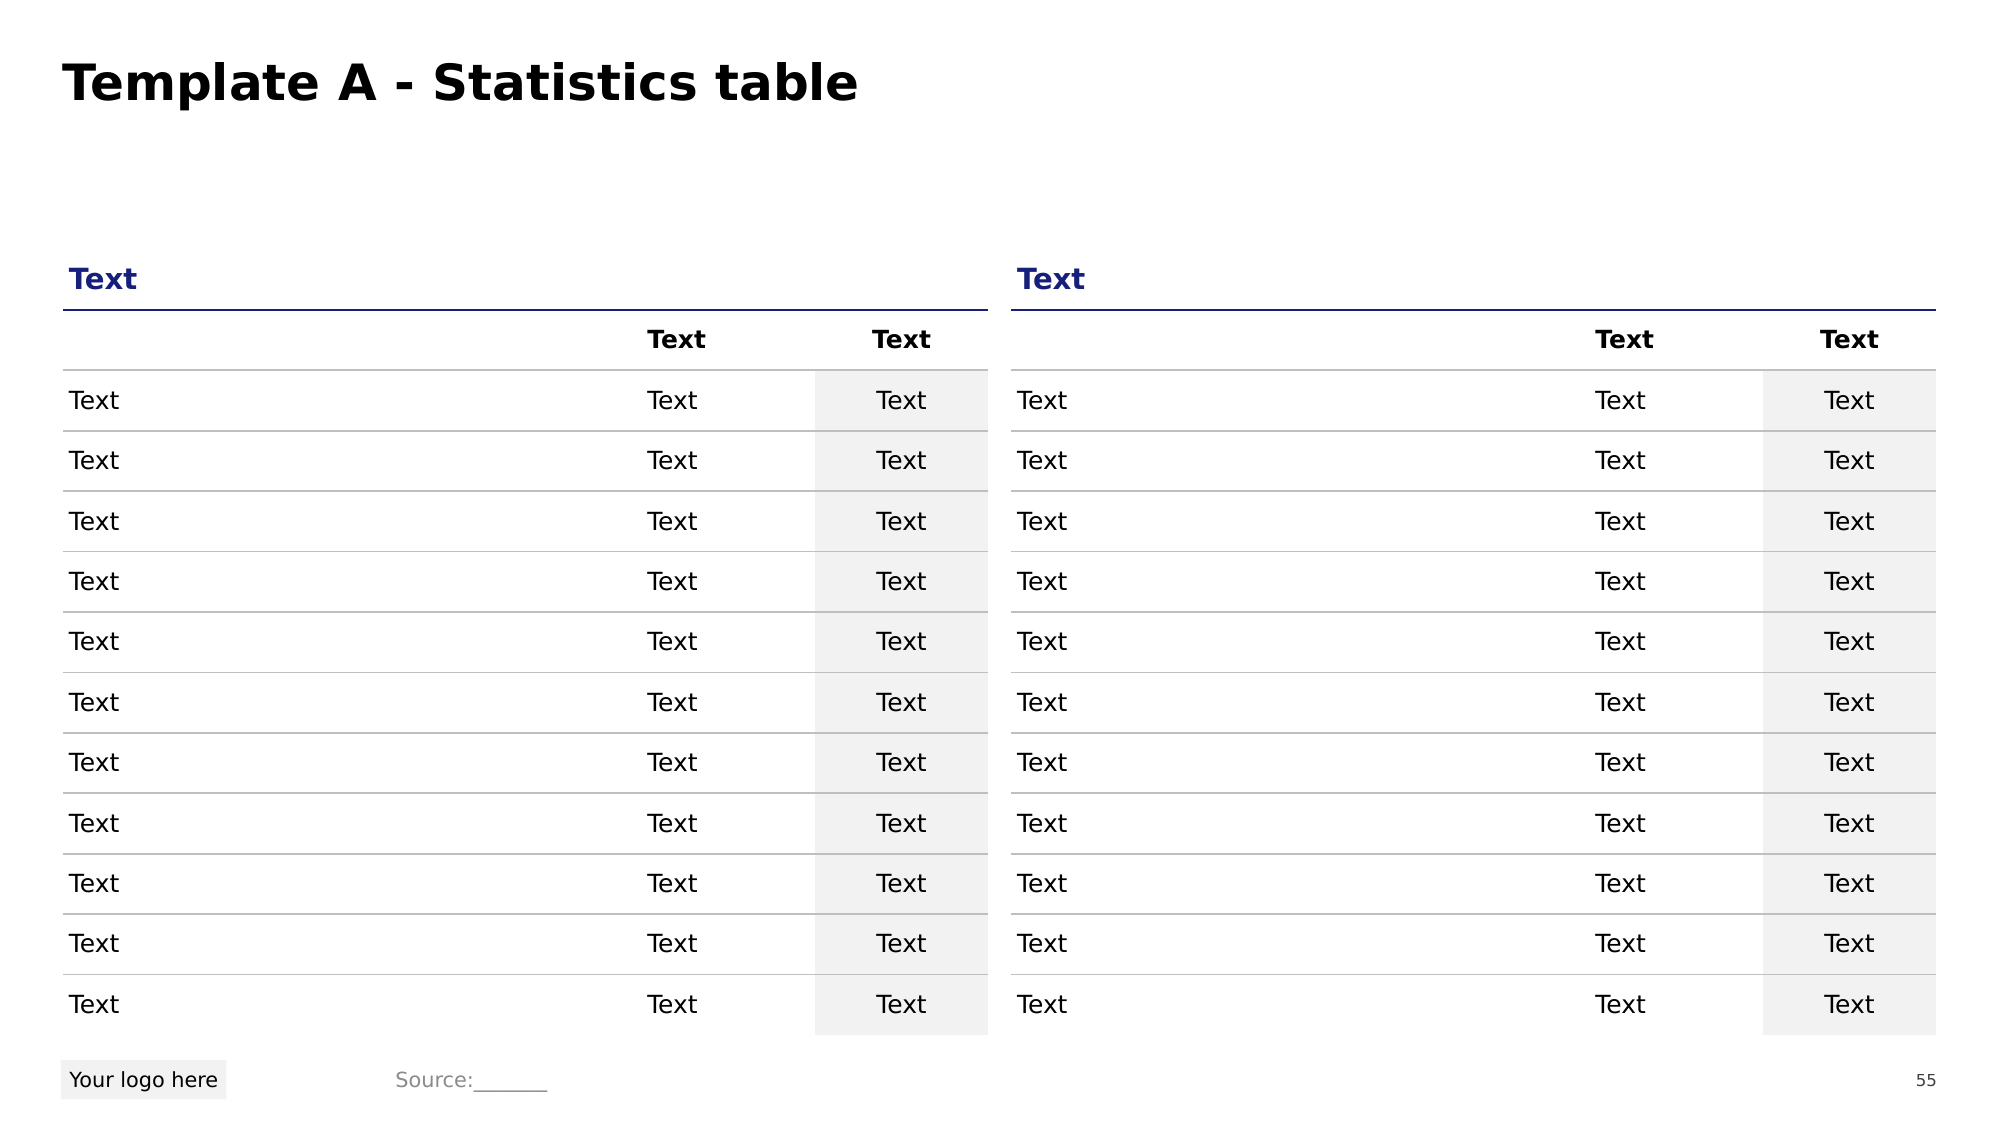

# Template A - Statistics table

| Text |  |  |
| --- | --- | --- |
|  | Text | Text |
| Text | Text | Text |
| Text | Text | Text |
| Text | Text | Text |
| Text | Text | Text |
| Text | Text | Text |
| Text | Text | Text |
| Text | Text | Text |
| Text | Text | Text |
| Text | Text | Text |
| Text | Text | Text |
| Text | Text | Text |
| Text |  |  |
| --- | --- | --- |
|  | Text | Text |
| Text | Text | Text |
| Text | Text | Text |
| Text | Text | Text |
| Text | Text | Text |
| Text | Text | Text |
| Text | Text | Text |
| Text | Text | Text |
| Text | Text | Text |
| Text | Text | Text |
| Text | Text | Text |
| Text | Text | Text |
Source:_______